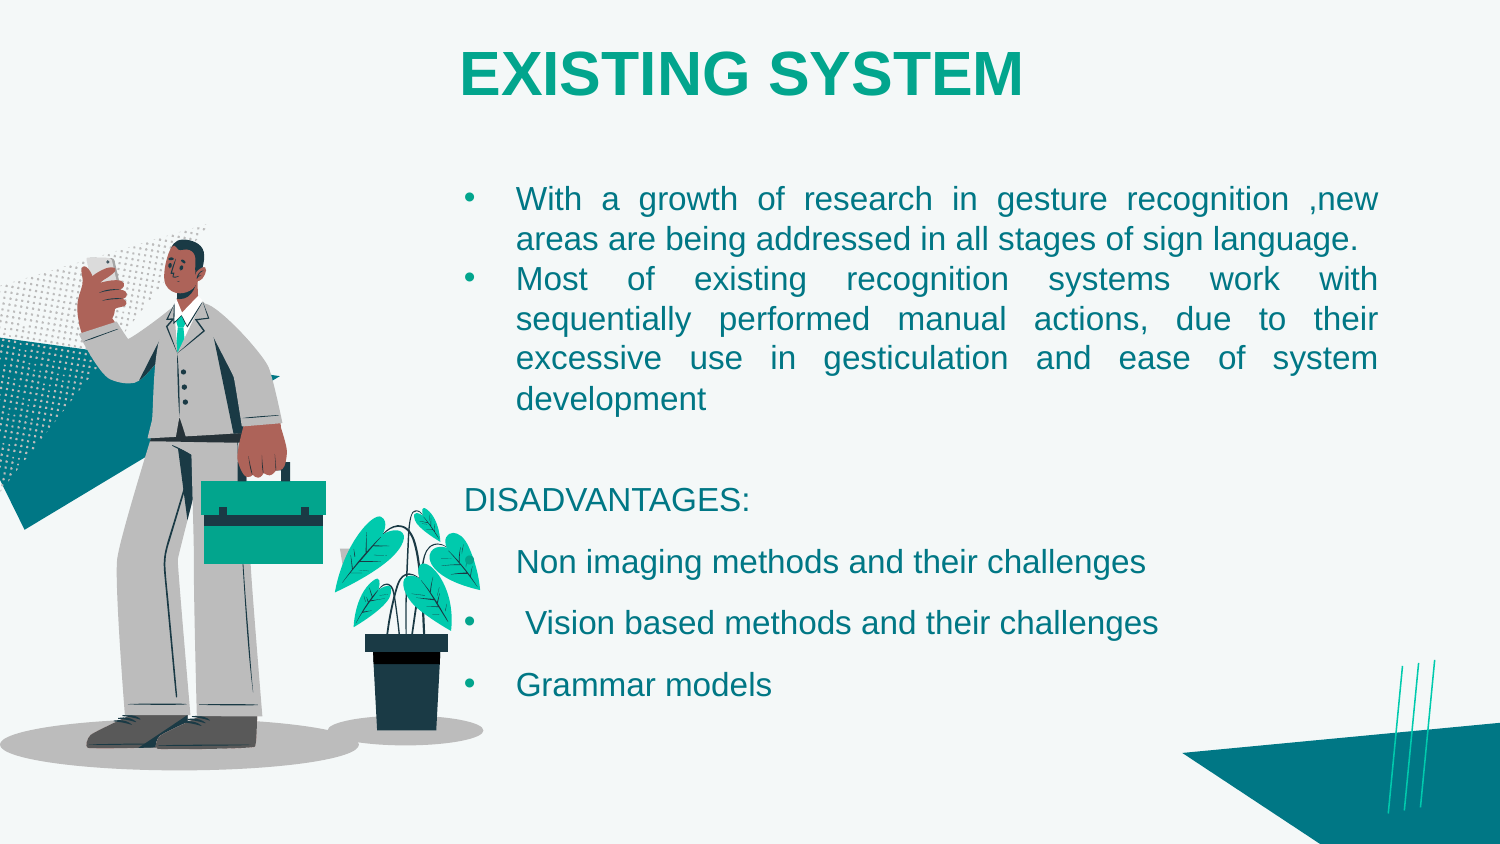

# EXISTING SYSTEM
With a growth of research in gesture recognition ,new areas are being addressed in all stages of sign language.
Most of existing recognition systems work with sequentially performed manual actions, due to their excessive use in gesticulation and ease of system development
DISADVANTAGES:
Non imaging methods and their challenges
 Vision based methods and their challenges
Grammar models